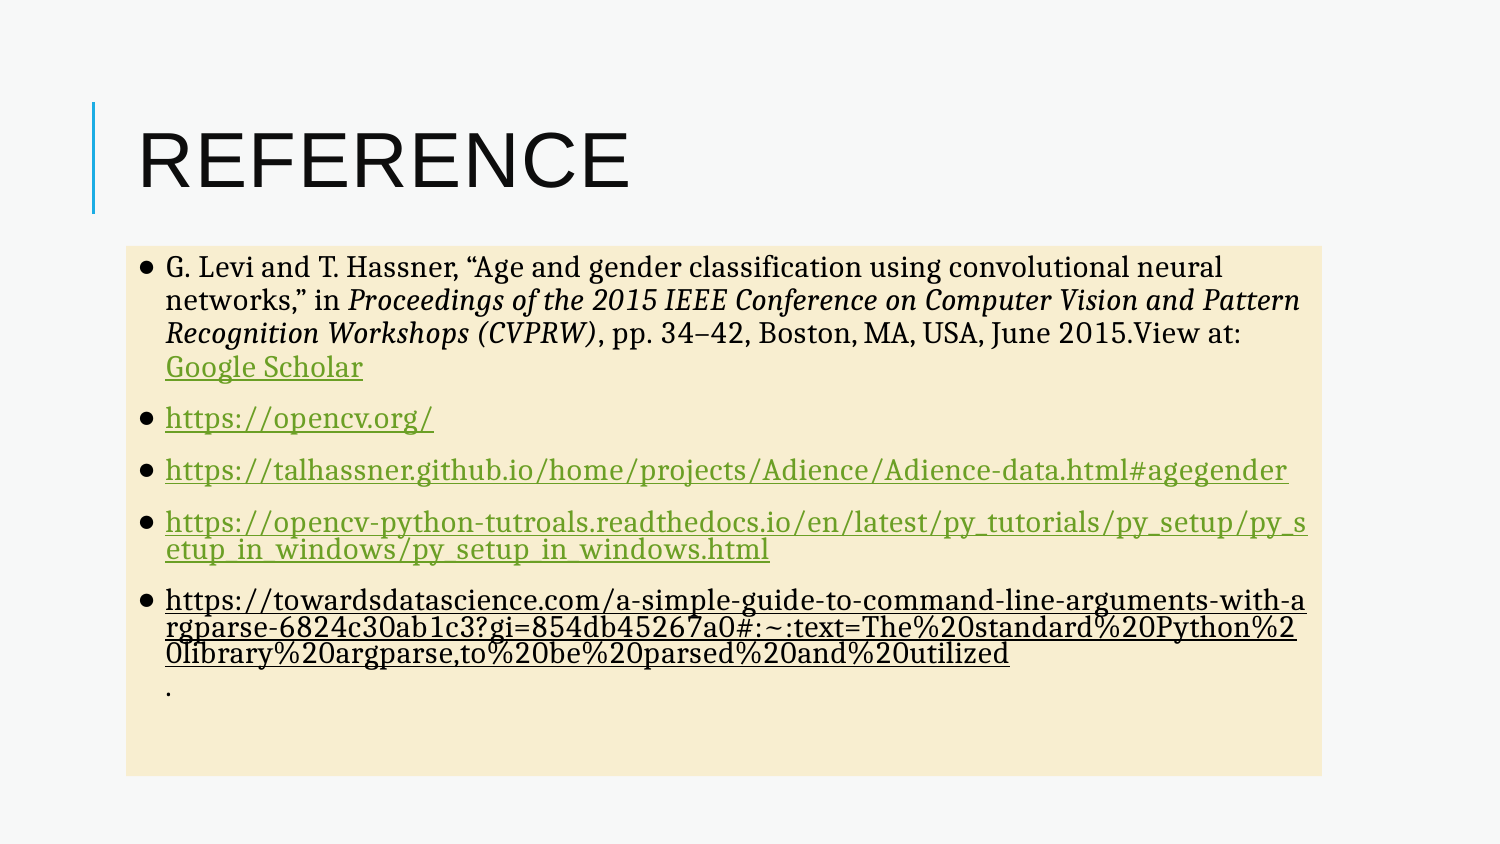

# Reference
G. Levi and T. Hassner, “Age and gender classification using convolutional neural networks,” in Proceedings of the 2015 IEEE Conference on Computer Vision and Pattern Recognition Workshops (CVPRW), pp. 34–42, Boston, MA, USA, June 2015.View at: Google Scholar
https://opencv.org/
https://talhassner.github.io/home/projects/Adience/Adience-data.html#agegender
https://opencv-python-tutroals.readthedocs.io/en/latest/py_tutorials/py_setup/py_setup_in_windows/py_setup_in_windows.html
https://towardsdatascience.com/a-simple-guide-to-command-line-arguments-with-argparse-6824c30ab1c3?gi=854db45267a0#:~:text=The%20standard%20Python%20library%20argparse,to%20be%20parsed%20and%20utilized.